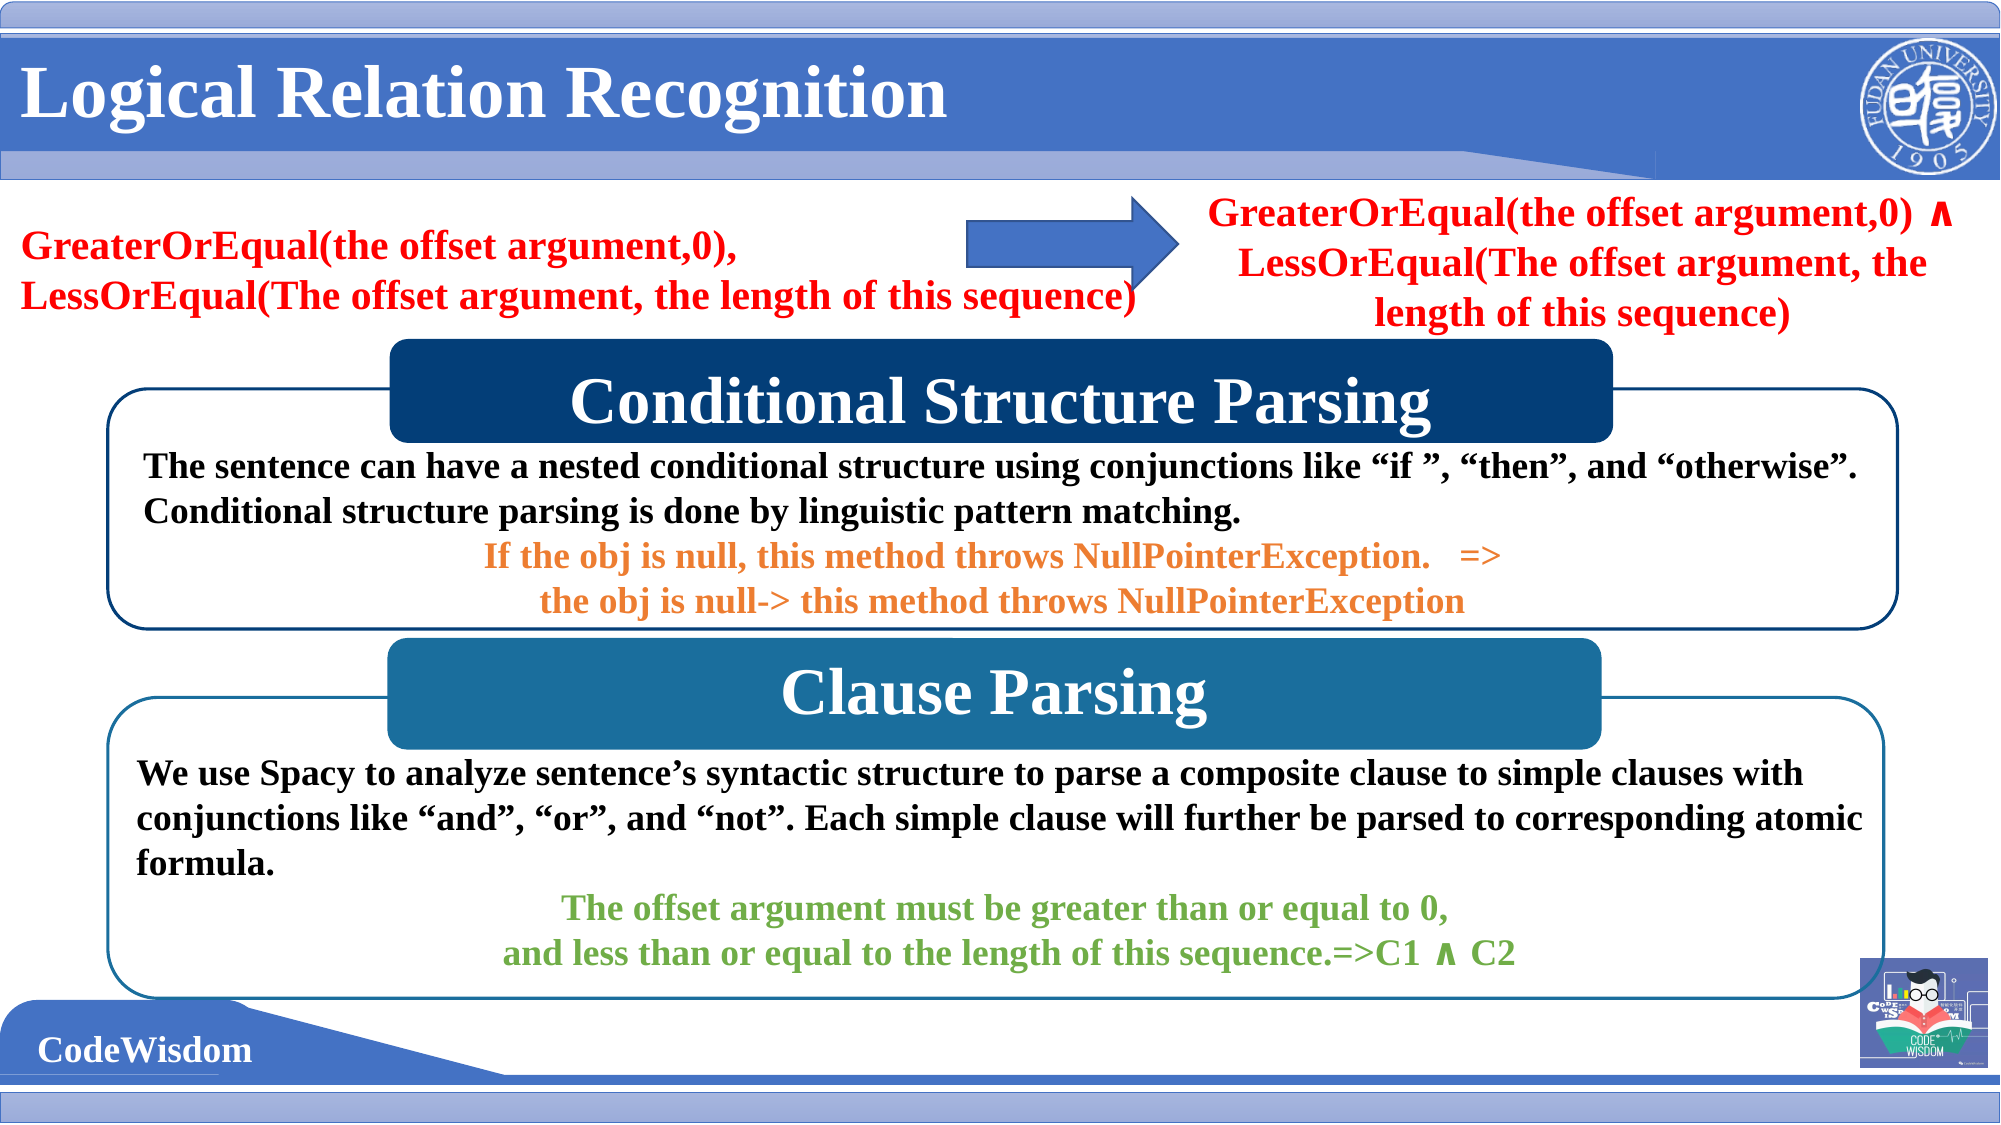

Logical Relation Recognition
GreaterOrEqual(the offset argument,0) ∧ LessOrEqual(The offset argument, the length of this sequence)

GreaterOrEqual(the offset argument,0),
LessOrEqual(The offset argument, the length of this sequence)

Conditional Structure Parsing

The sentence can have a nested conditional structure using conjunctions like “if ”, “then”, and “otherwise”. Conditional structure parsing is done by linguistic pattern matching.
If the obj is null, this method throws NullPointerException.   =>
the obj is null-> this method throws NullPointerException

Clause Parsing

We use Spacy to analyze sentence’s syntactic structure to parse a composite clause to simple clauses with  conjunctions like “and”, “or”, and “not”. Each simple clause will further be parsed to corresponding atomic formula.
The offset argument must be greater than or equal to 0,
and less than or equal to the length of this sequence.=>C1 ∧ C2